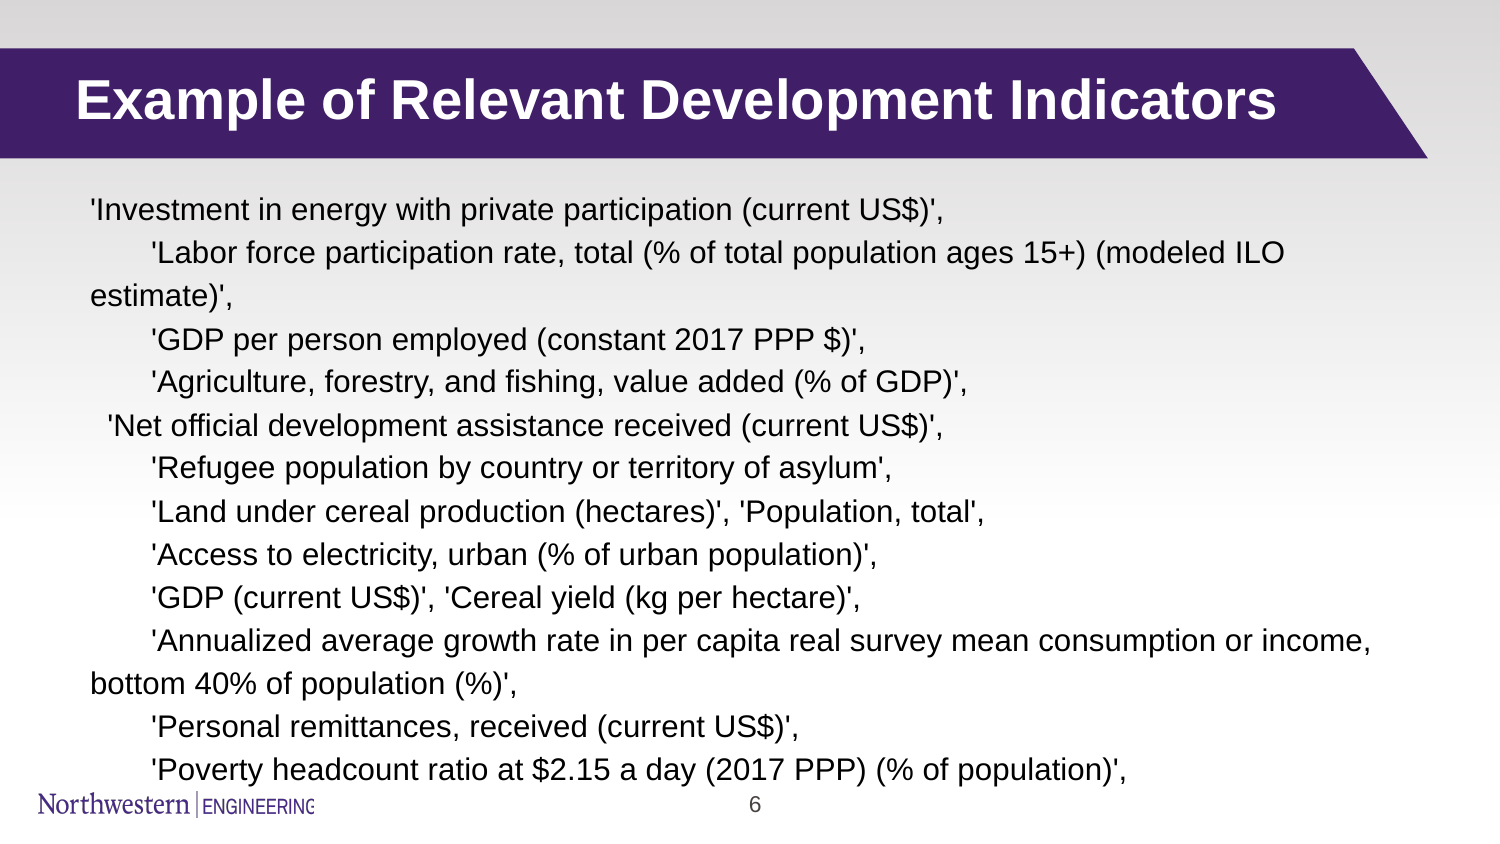

# Example of Relevant Development Indicators
'Investment in energy with private participation (current US$)',
       'Labor force participation rate, total (% of total population ages 15+) (modeled ILO estimate)',
       'GDP per person employed (constant 2017 PPP $)',
       'Agriculture, forestry, and fishing, value added (% of GDP)',
  'Net official development assistance received (current US$)',
       'Refugee population by country or territory of asylum',
       'Land under cereal production (hectares)', 'Population, total',
       'Access to electricity, urban (% of urban population)',
       'GDP (current US$)', 'Cereal yield (kg per hectare)',
       'Annualized average growth rate in per capita real survey mean consumption or income, bottom 40% of population (%)',
       'Personal remittances, received (current US$)',
       'Poverty headcount ratio at $2.15 a day (2017 PPP) (% of population)',

6